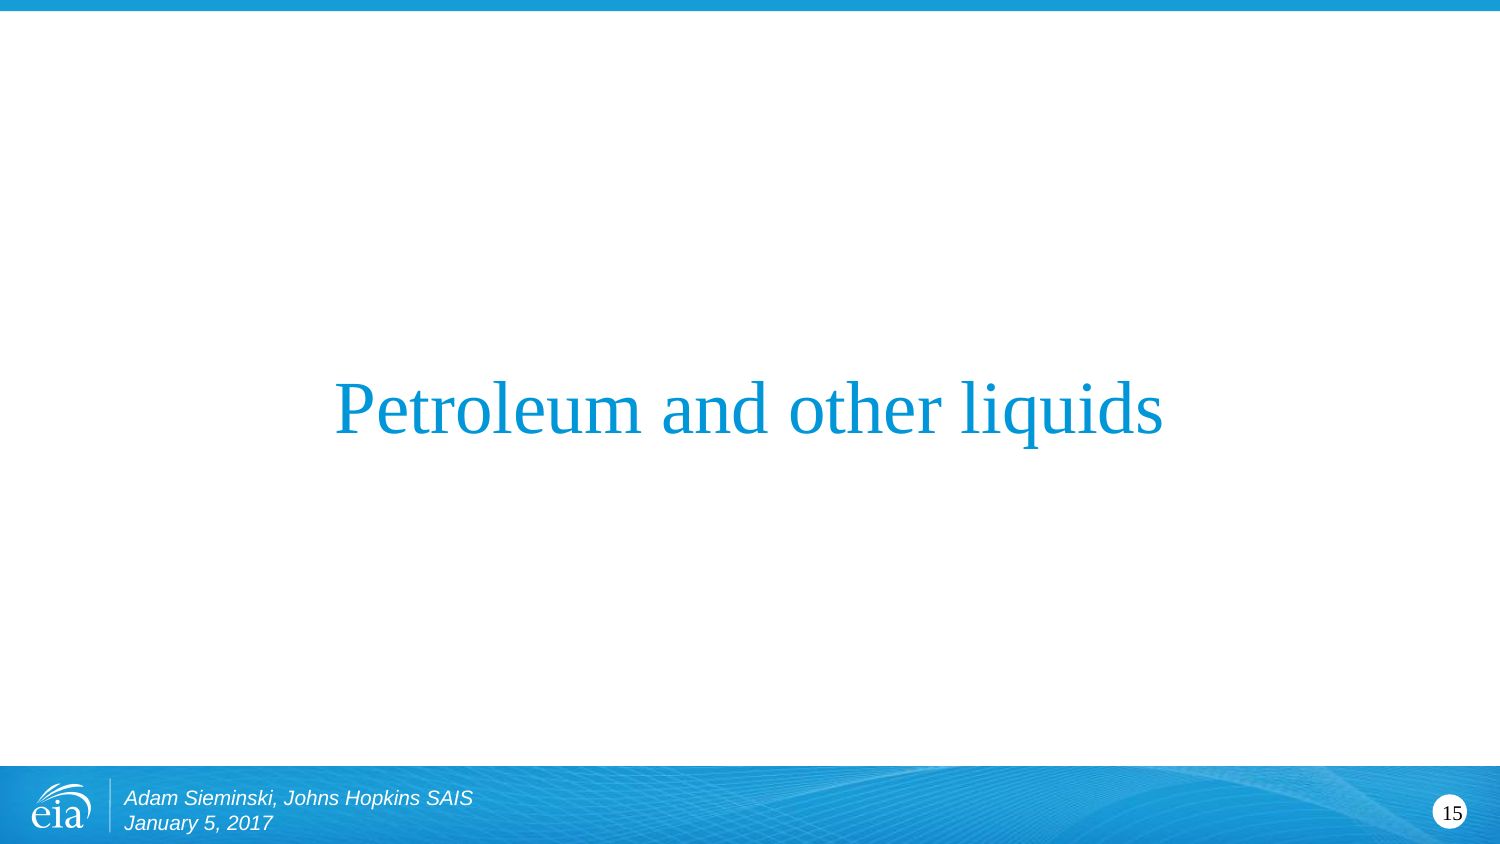

# Petroleum and other liquids
Adam Sieminski, Johns Hopkins SAIS
January 5, 2017
15